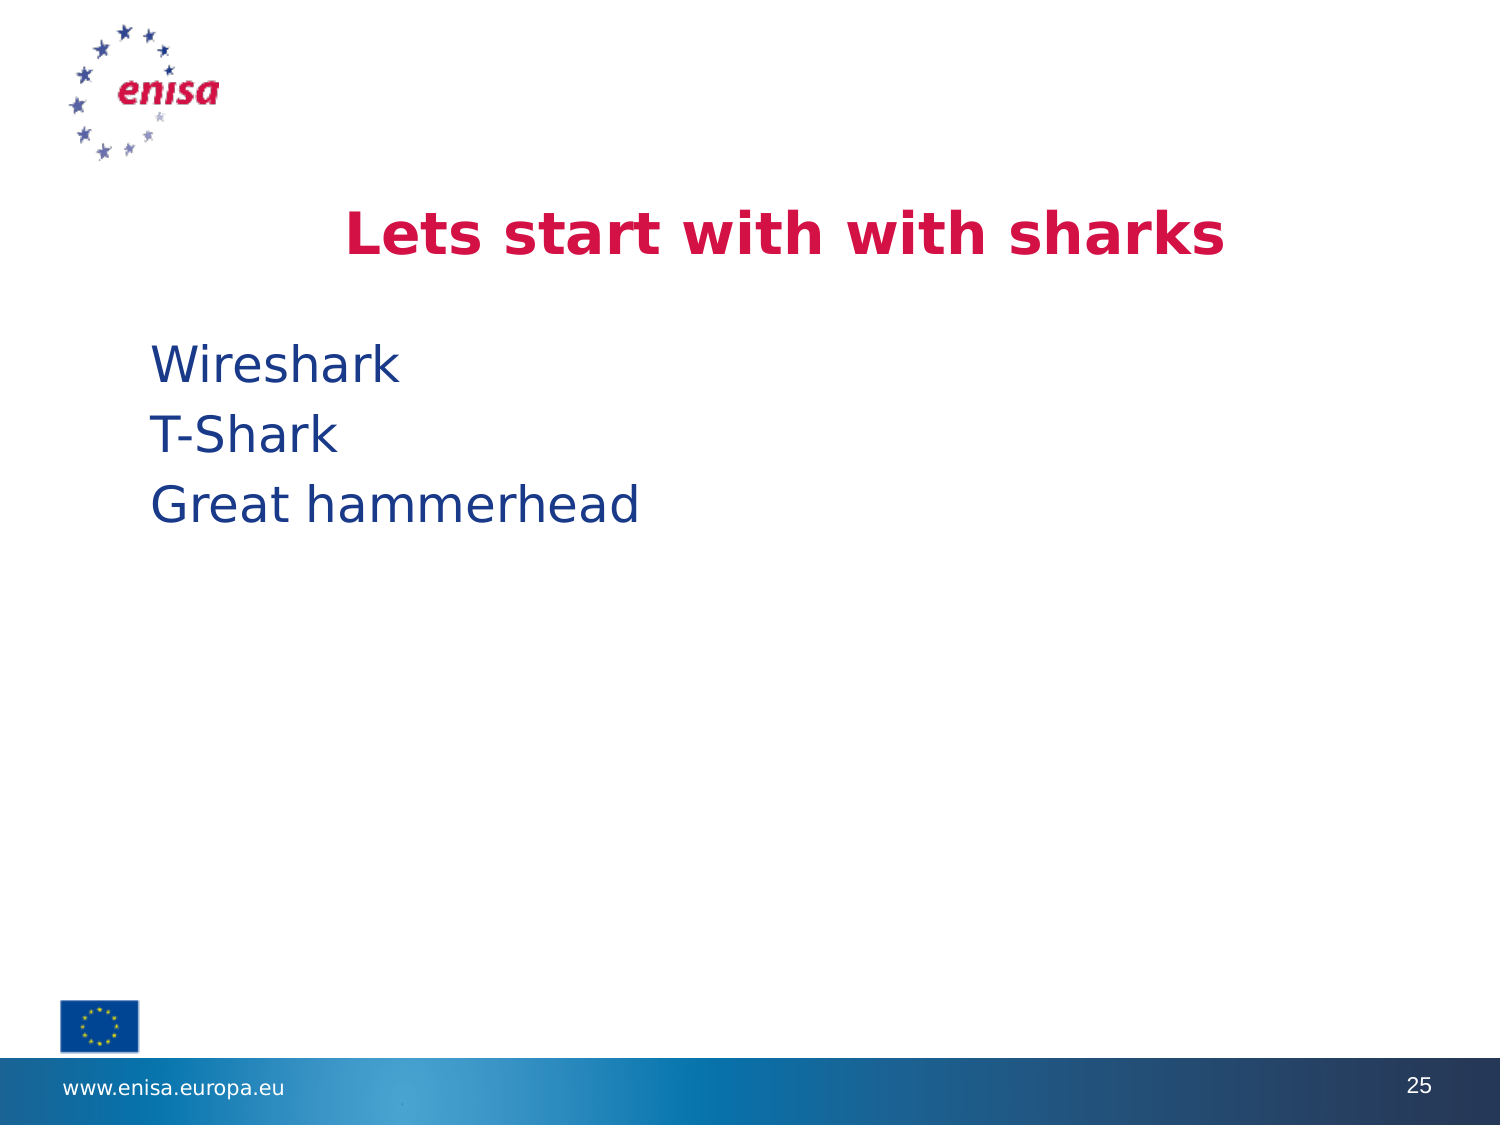

# Lets start with with sharks
Wireshark
T-Shark
Great hammerhead